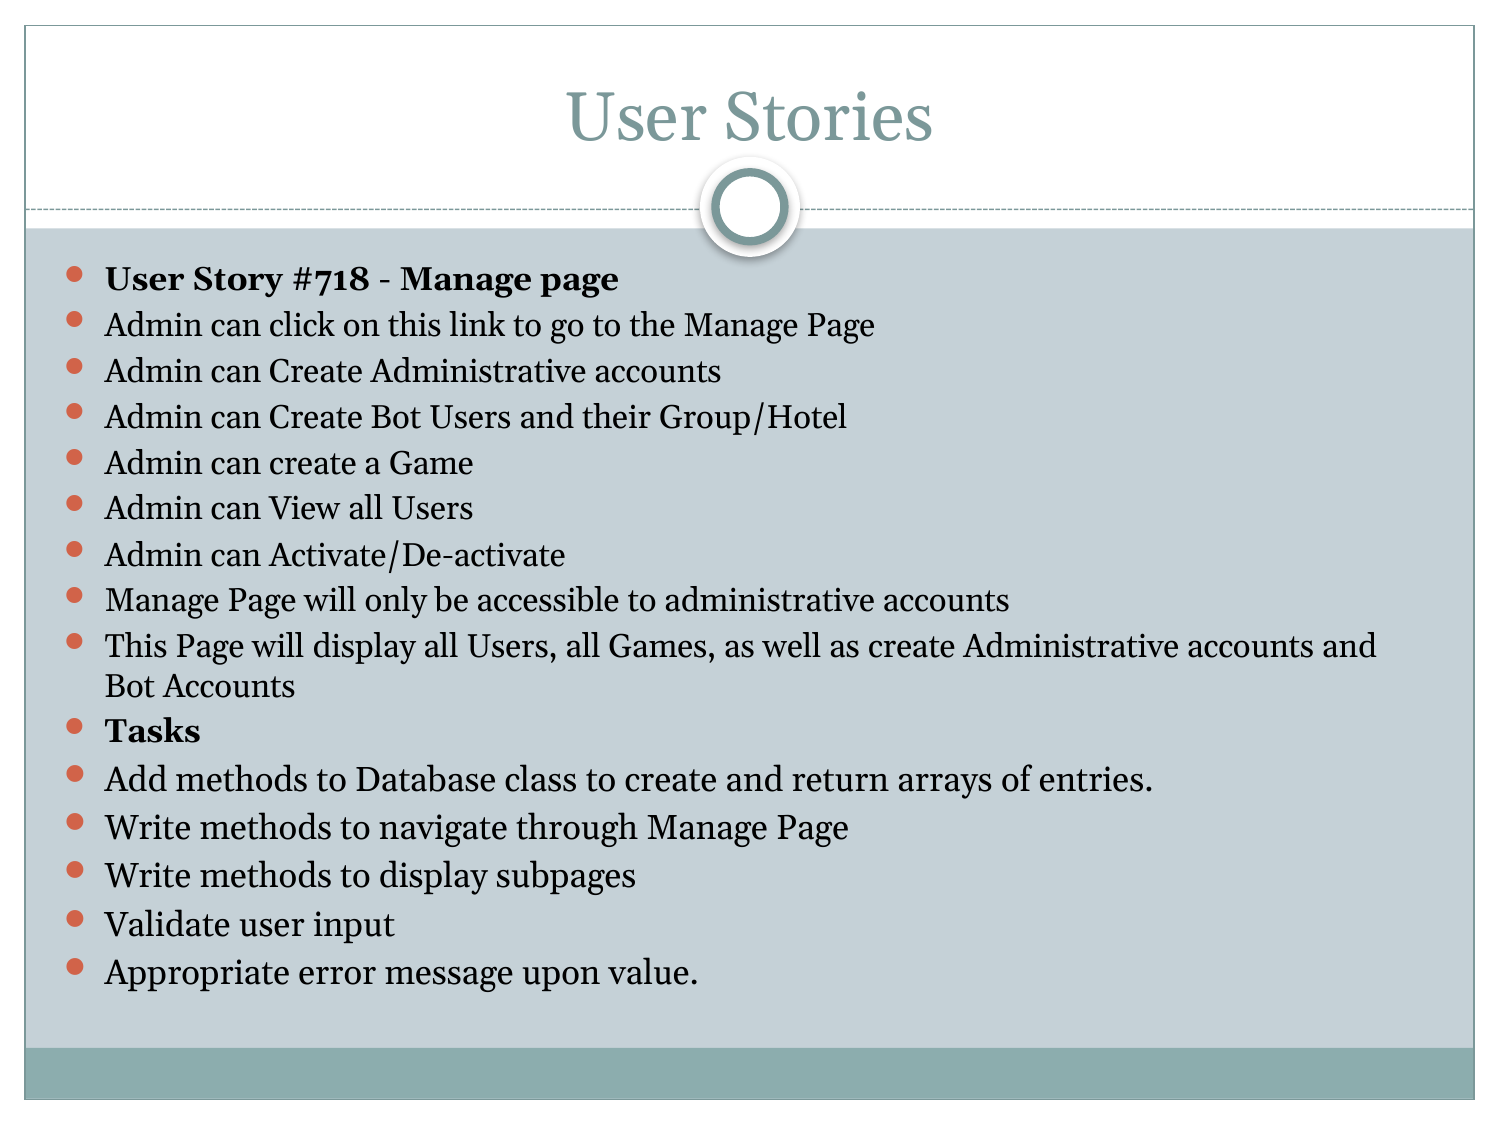

# User Stories
User Story #718 - Manage page
Admin can click on this link to go to the Manage Page
Admin can Create Administrative accounts
Admin can Create Bot Users and their Group/Hotel
Admin can create a Game
Admin can View all Users
Admin can Activate/De-activate
Manage Page will only be accessible to administrative accounts
This Page will display all Users, all Games, as well as create Administrative accounts and Bot Accounts
Tasks
Add methods to Database class to create and return arrays of entries.
Write methods to navigate through Manage Page
Write methods to display subpages
Validate user input
Appropriate error message upon value.